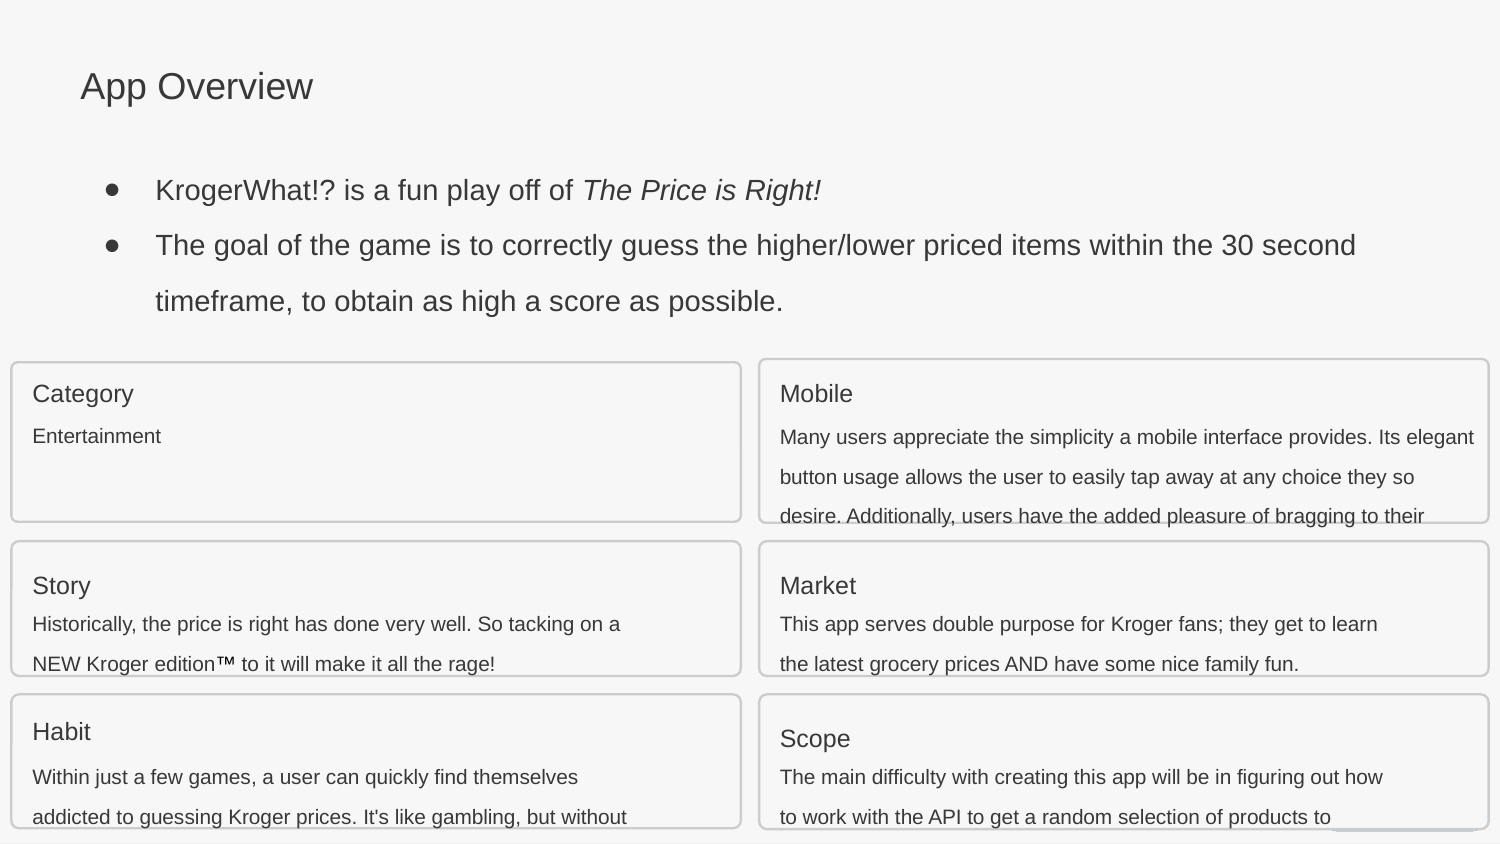

App Overview
KrogerWhat!? is a fun play off of The Price is Right!
The goal of the game is to correctly guess the higher/lower priced items within the 30 second timeframe, to obtain as high a score as possible.

Mobile
Category
Entertainment
Many users appreciate the simplicity a mobile interface provides. Its elegant button usage allows the user to easily tap away at any choice they so desire. Additionally, users have the added pleasure of bragging to their friends when they hit a new top score.

Story
Market
Historically, the price is right has done very well. So tacking on a NEW Kroger edition™️ to it will make it all the rage!
This app serves double purpose for Kroger fans; they get to learn the latest grocery prices AND have some nice family fun.

Habit
Scope
Within just a few games, a user can quickly find themselves addicted to guessing Kroger prices. It's like gambling, but without having to spend real money.
The main difficulty with creating this app will be in figuring out how to work with the API to get a random selection of products to compare their prices to.